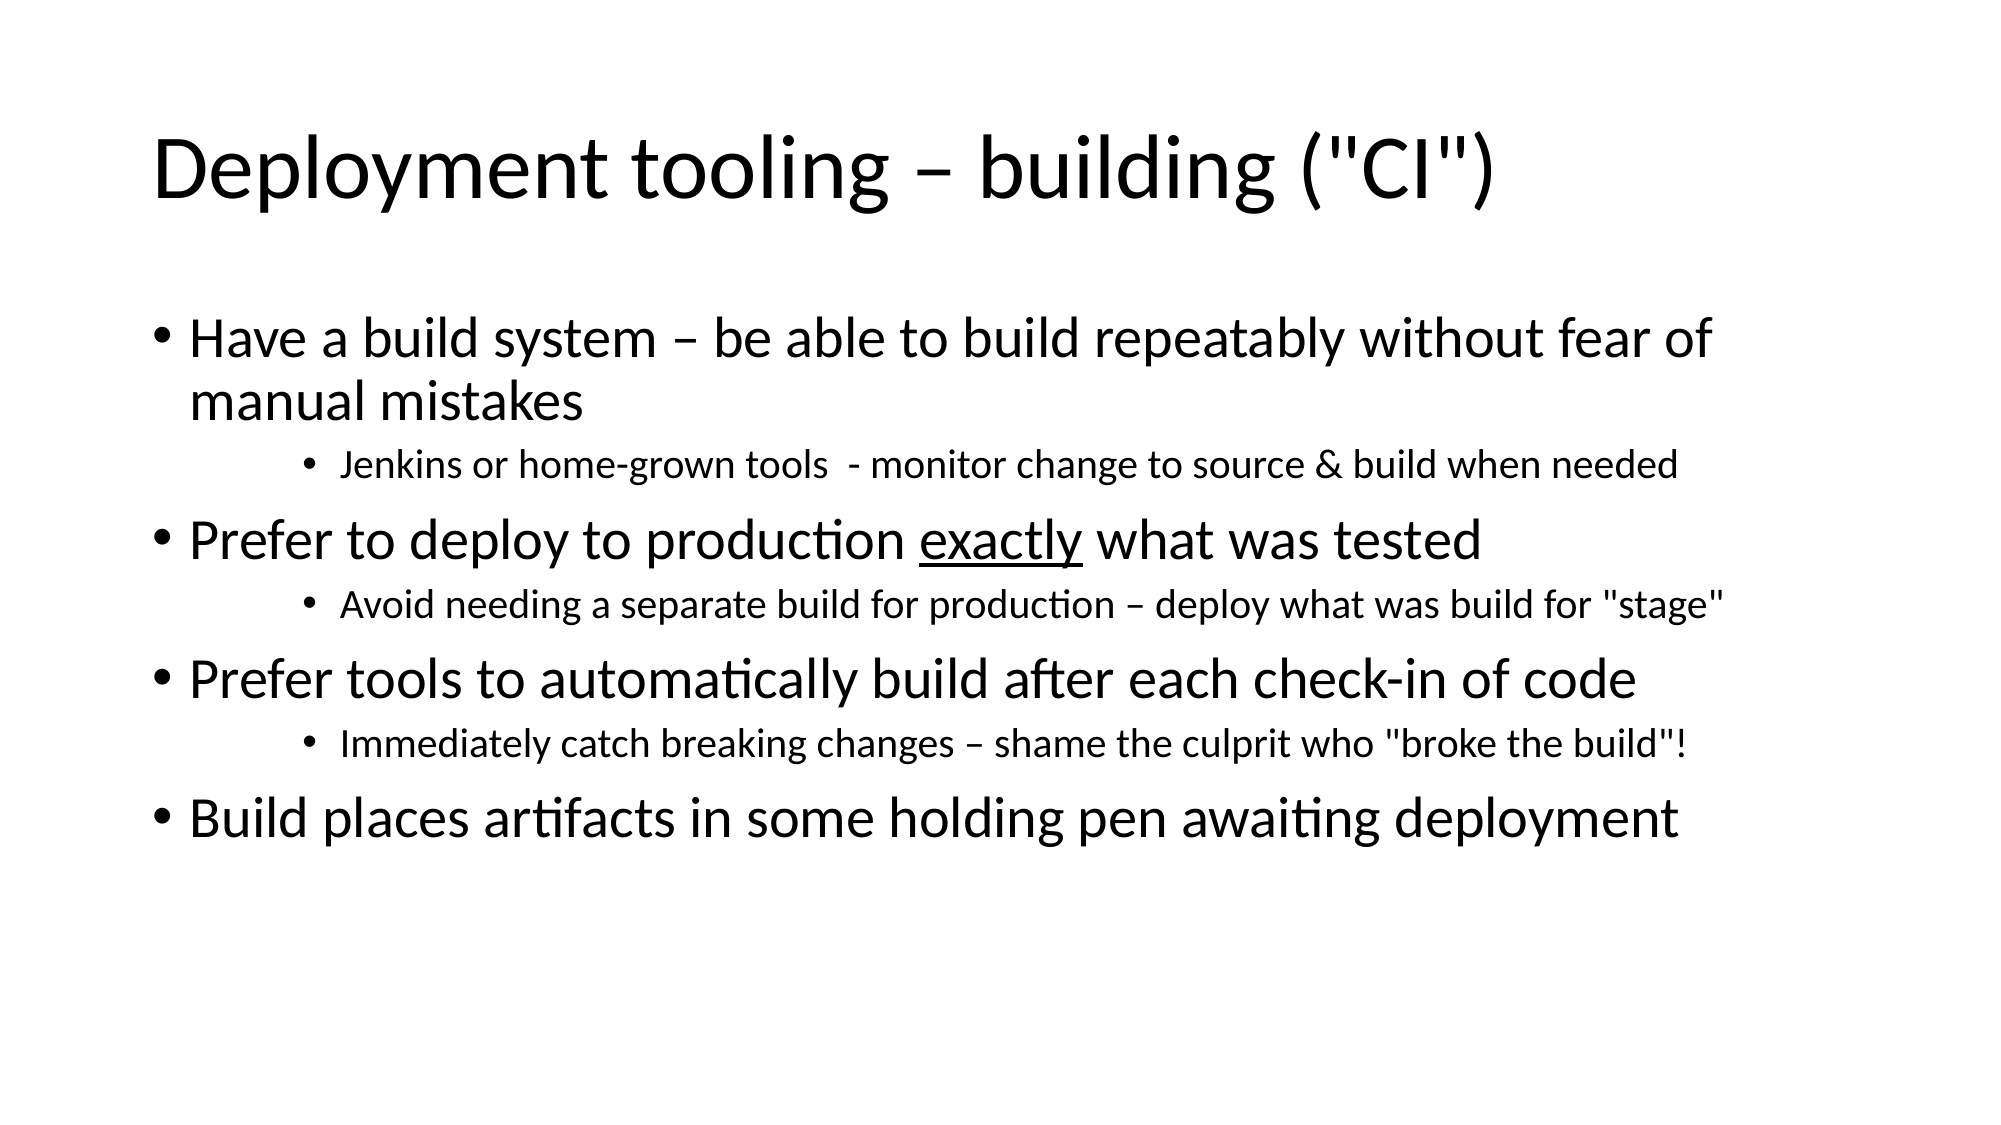

# Deployment tooling – building ("CI")
Have a build system – be able to build repeatably without fear of manual mistakes
Jenkins or home-grown tools  - monitor change to source & build when needed
Prefer to deploy to production exactly what was tested
Avoid needing a separate build for production – deploy what was build for "stage"
Prefer tools to automatically build after each check-in of code
Immediately catch breaking changes – shame the culprit who "broke the build"!
Build places artifacts in some holding pen awaiting deployment